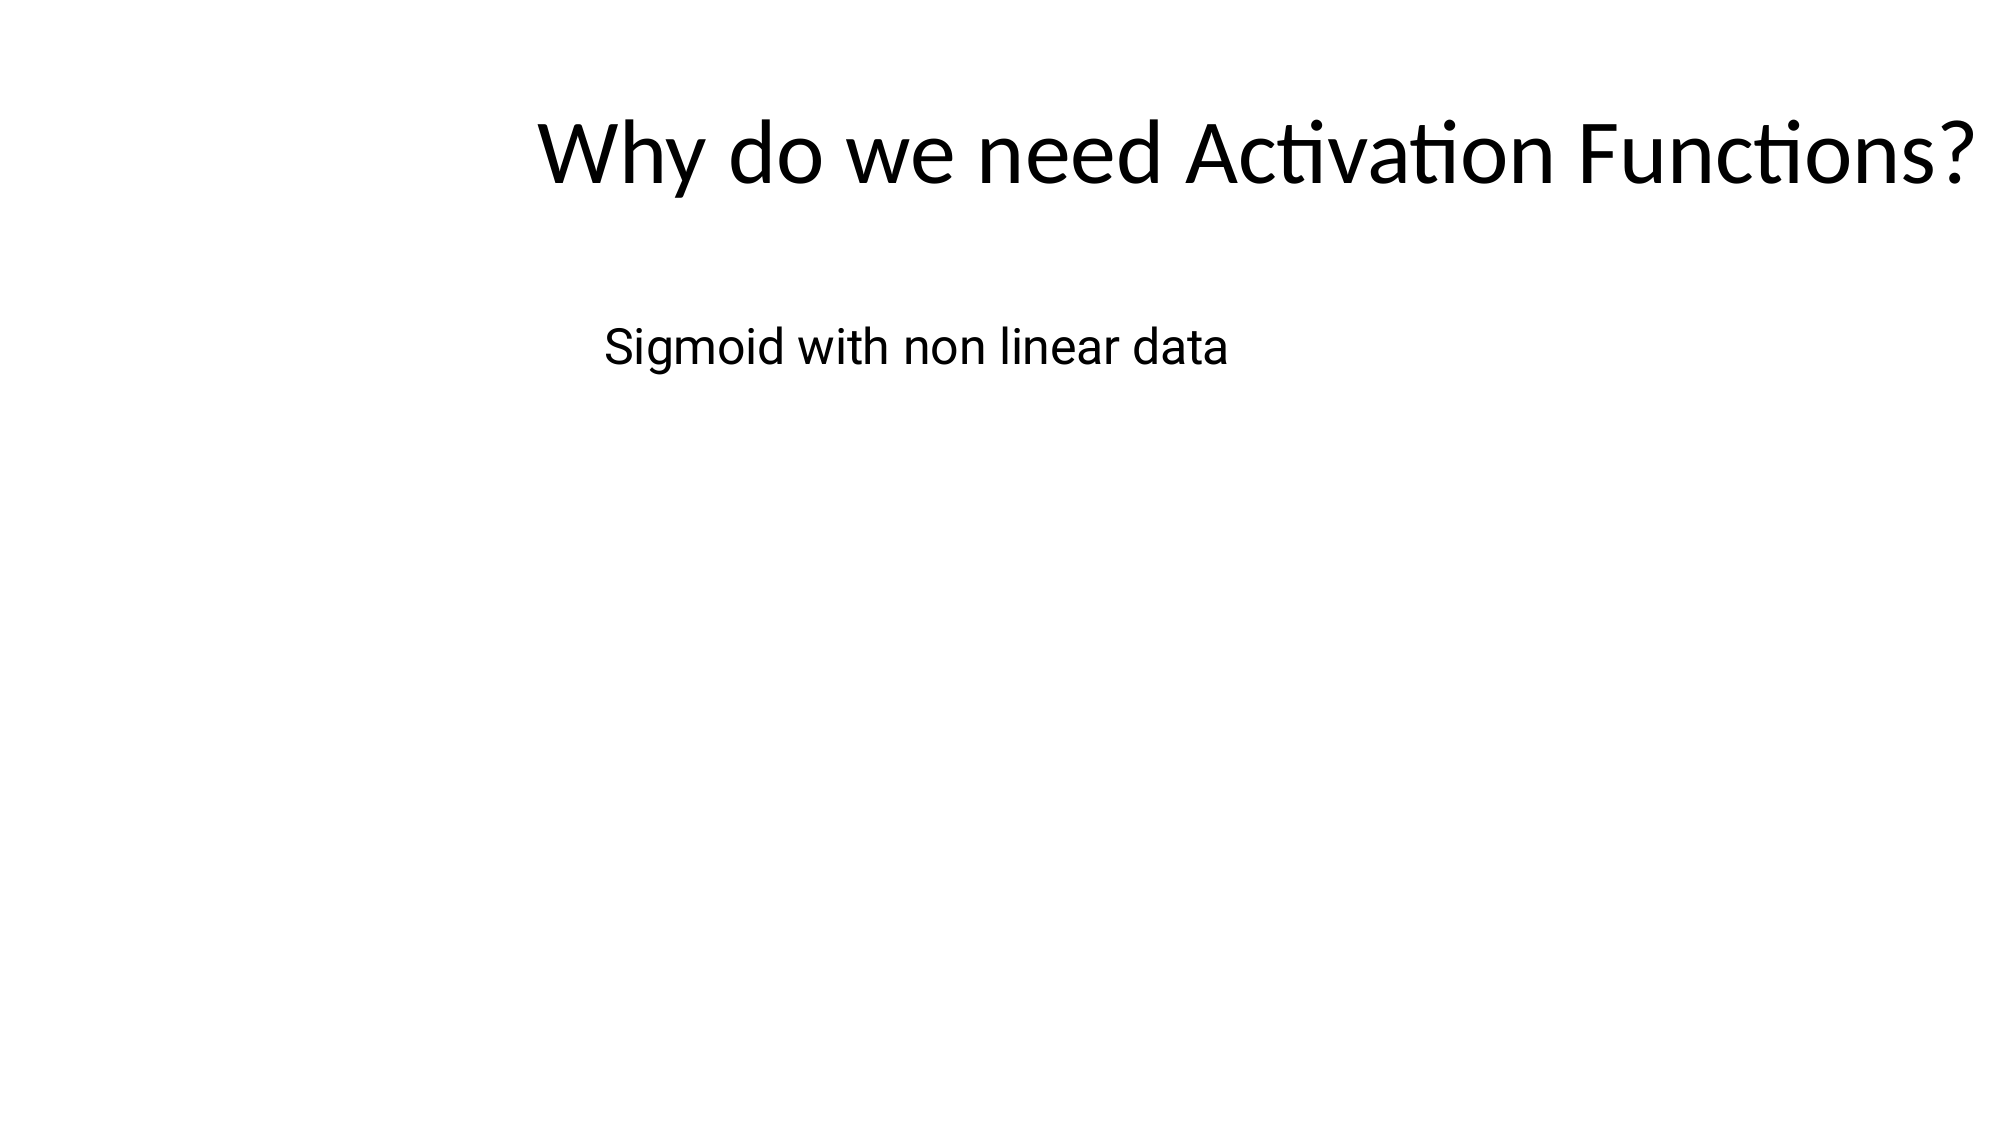

# Why do we need Activation Functions?
Sigmoid with non linear data